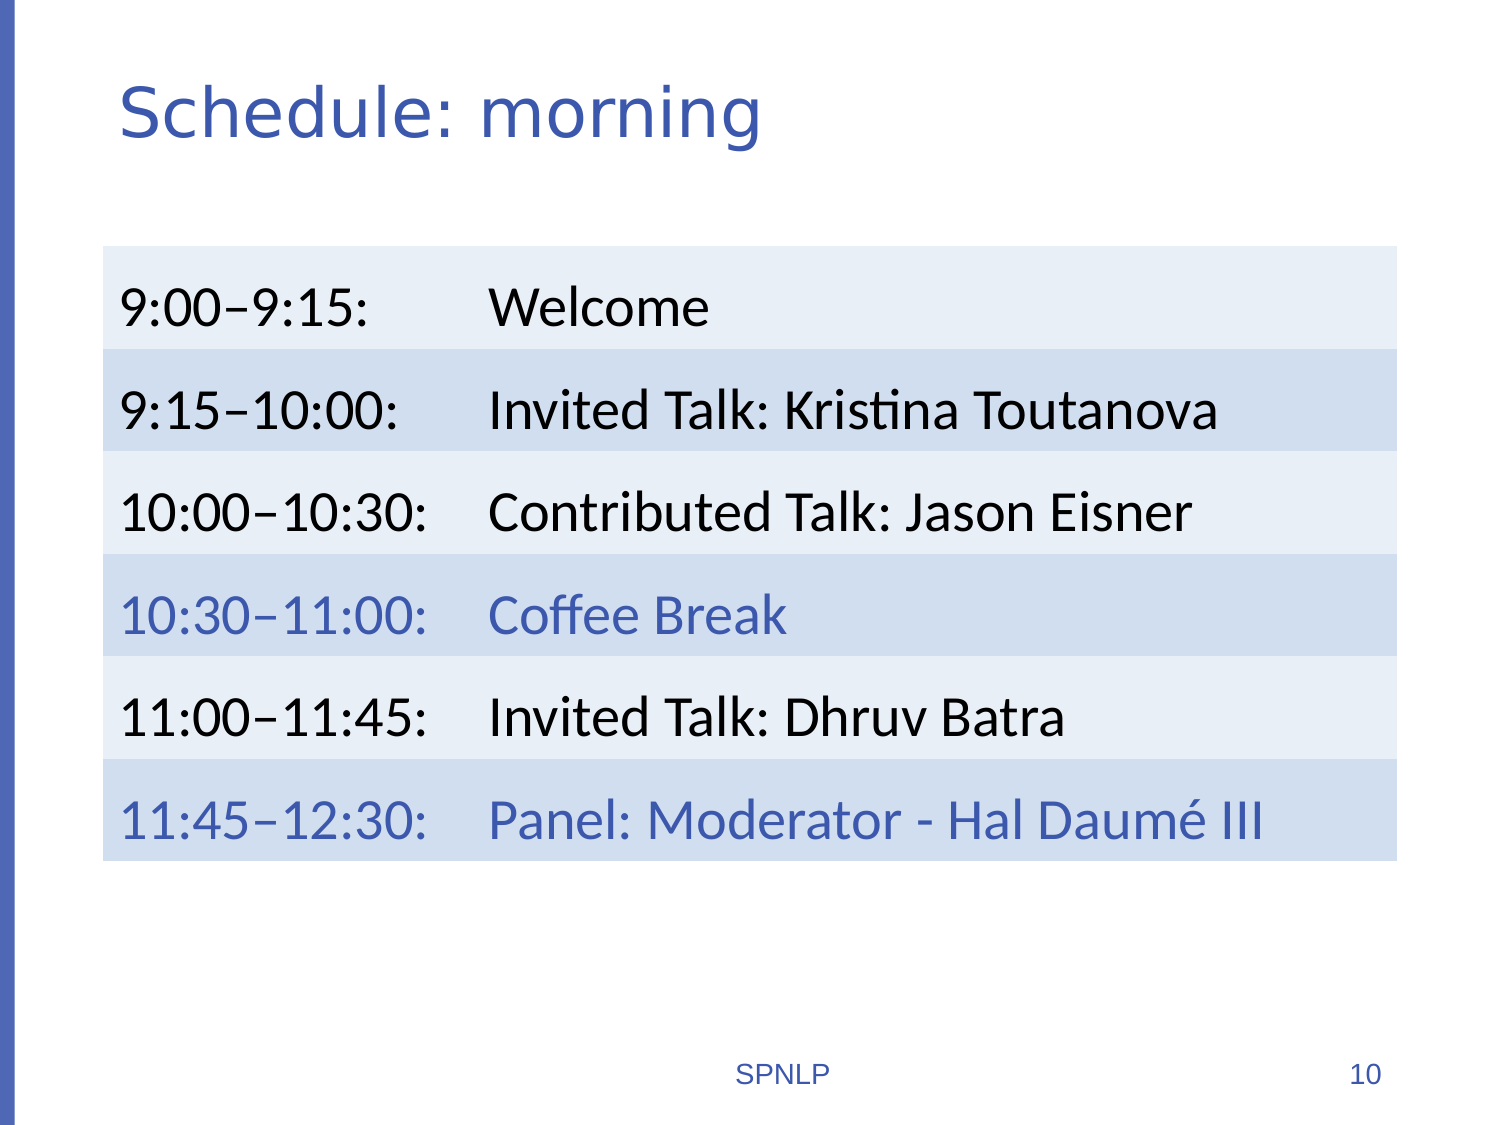

# Schedule: morning
| 9:00–9:15: | Welcome |
| --- | --- |
| 9:15–10:00: | Invited Talk: Kristina Toutanova |
| 10:00–10:30: | Contributed Talk: Jason Eisner |
| 10:30–11:00: | Coffee Break |
| 11:00–11:45: | Invited Talk: Dhruv Batra |
| 11:45–12:30: | Panel: Moderator - Hal Daumé III |
SPNLP
10